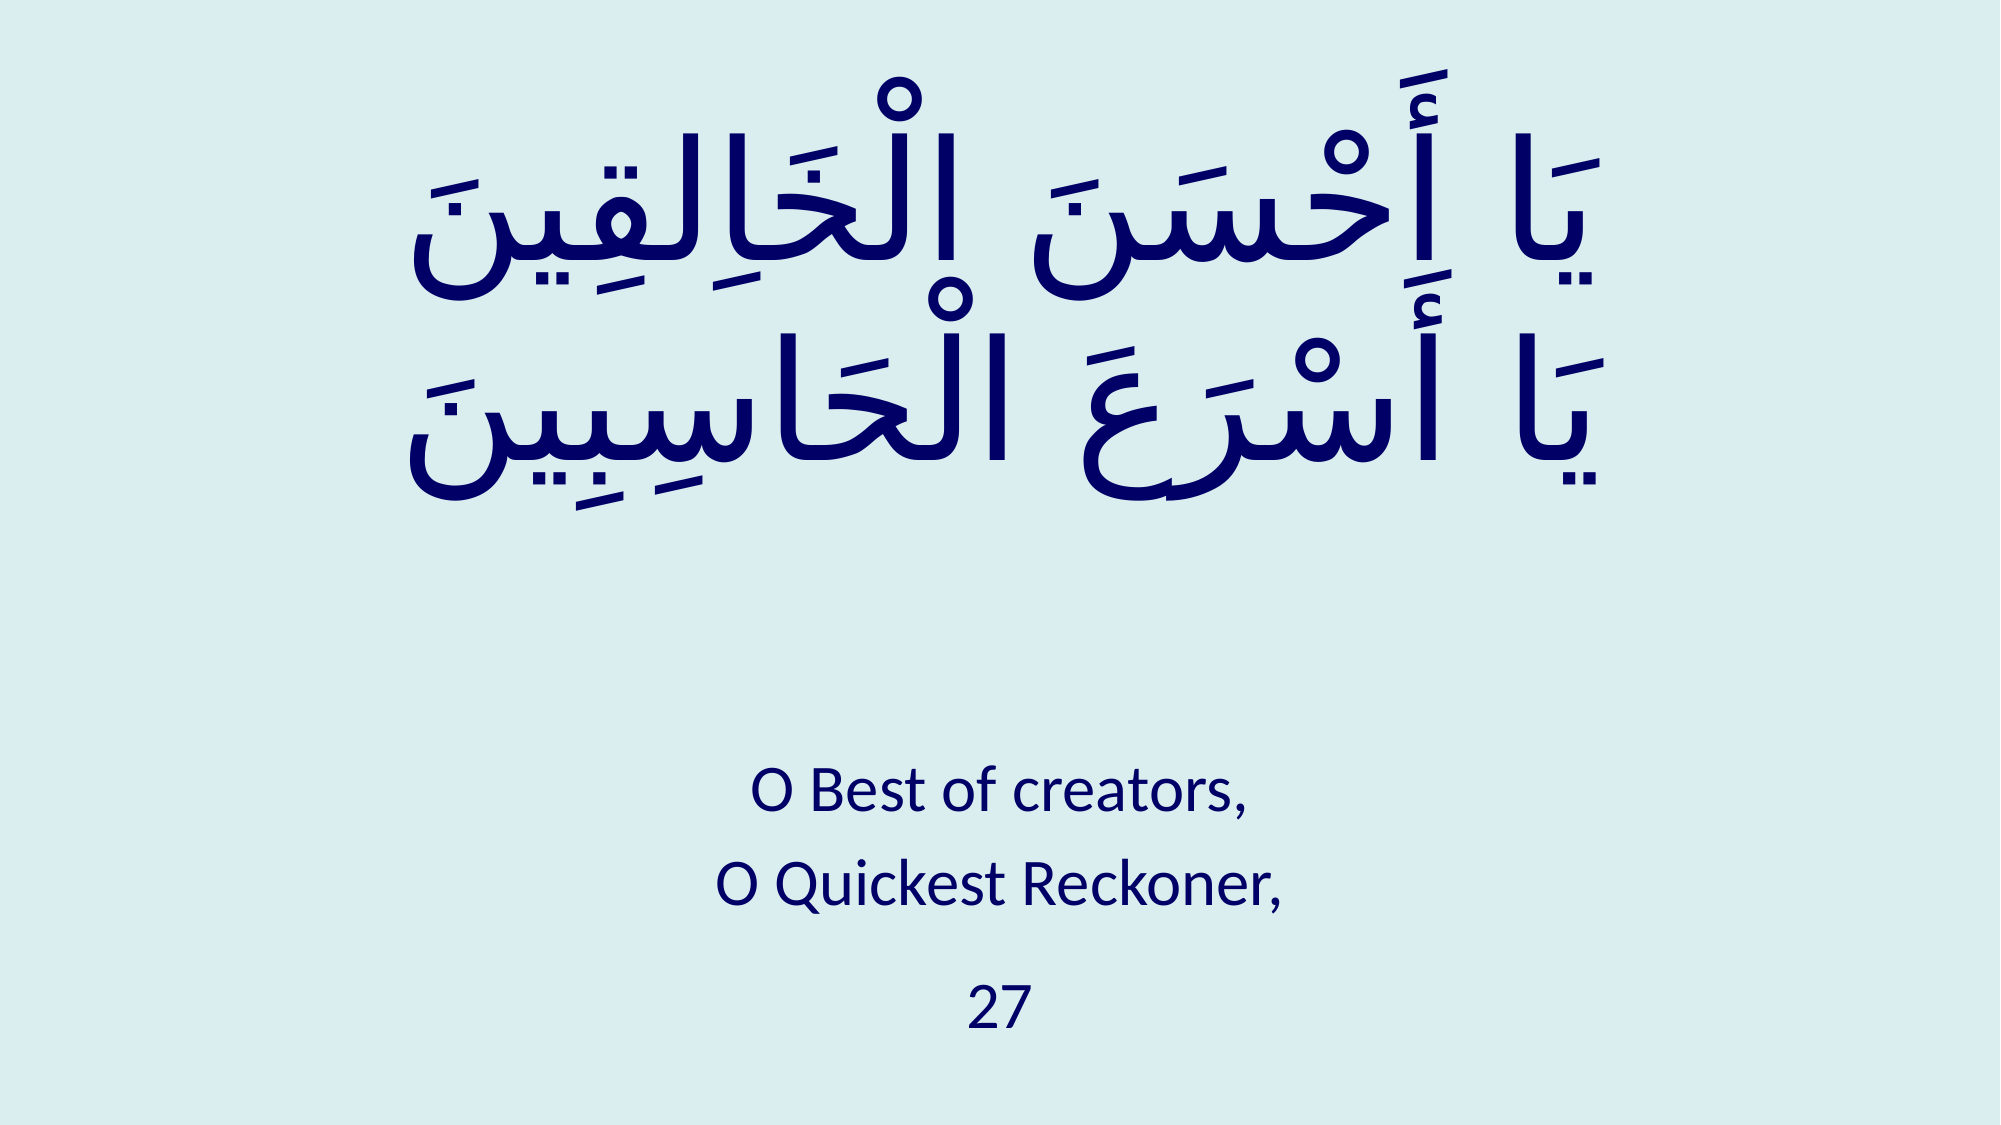

# يَا أَحْسَنَ الْخَاِلقِينَ يَا أَسْرَعَ الْحَاسِبِينَ
O Best of creators,
O Quickest Reckoner,
27